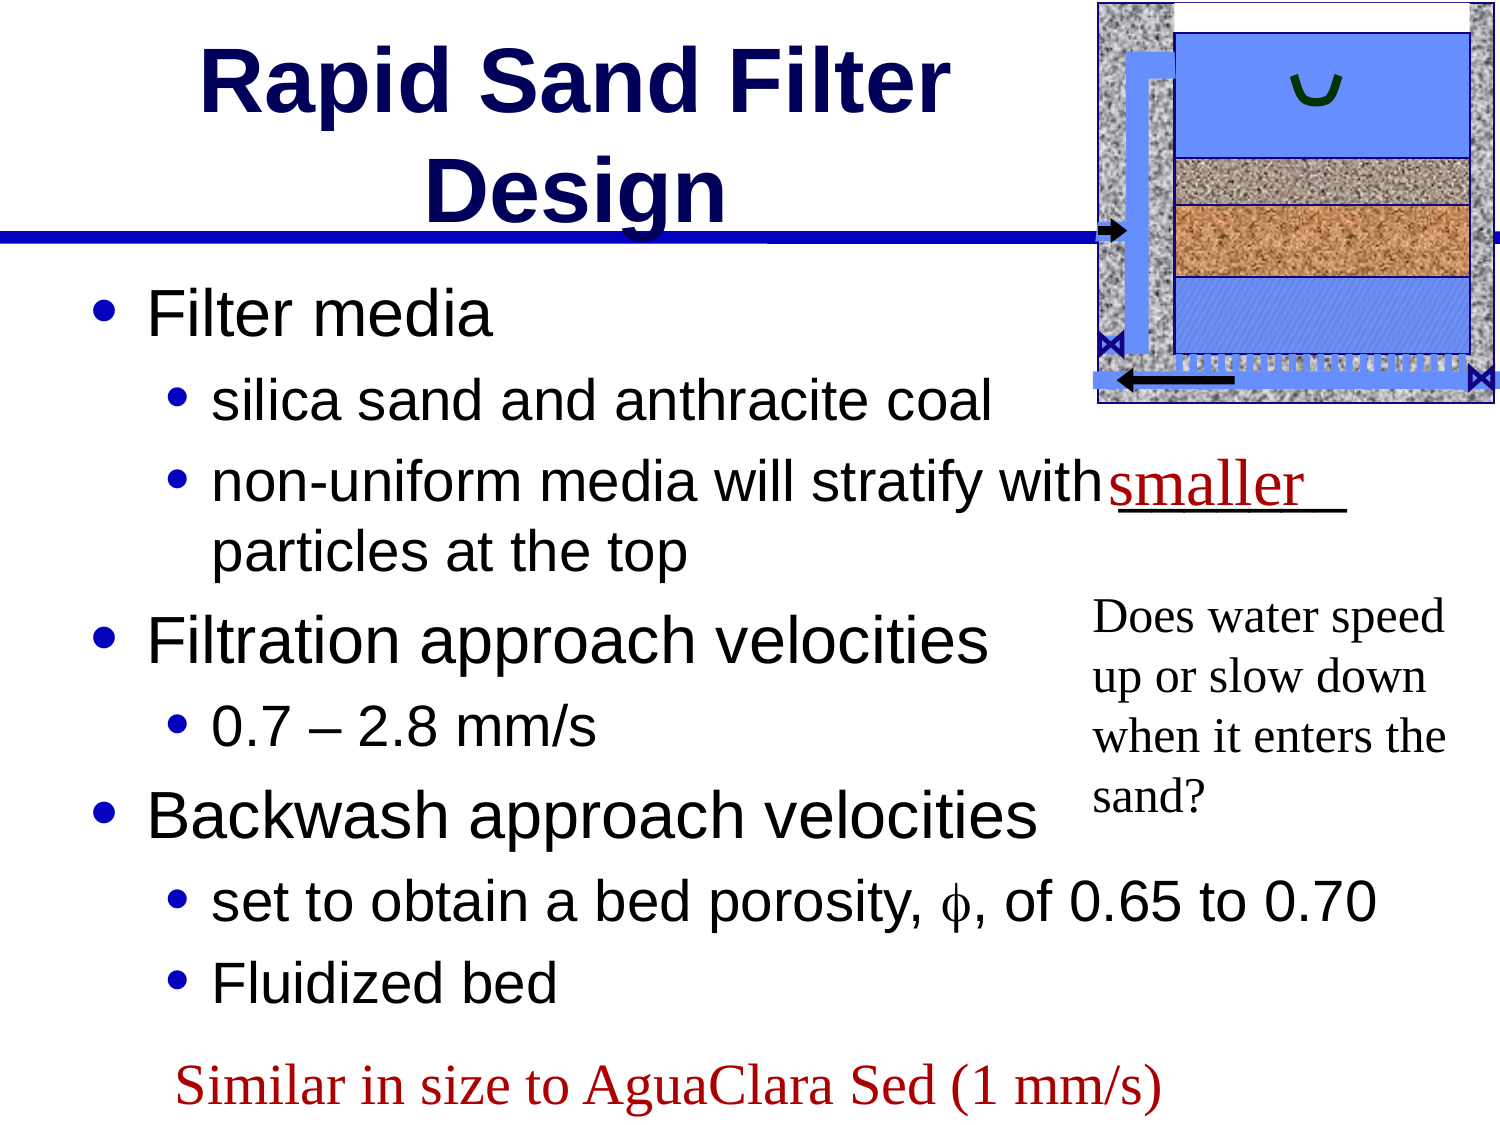

# Rapid Sand Filter Design
Filter media
silica sand and anthracite coal
non-uniform media will stratify with _______ particles at the top
Filtration approach velocities
0.7 – 2.8 mm/s
Backwash approach velocities
set to obtain a bed porosity, φ, of 0.65 to 0.70
Fluidized bed

smaller
Does water speed up or slow down when it enters the sand?
Similar in size to AguaClara Sed (1 mm/s)